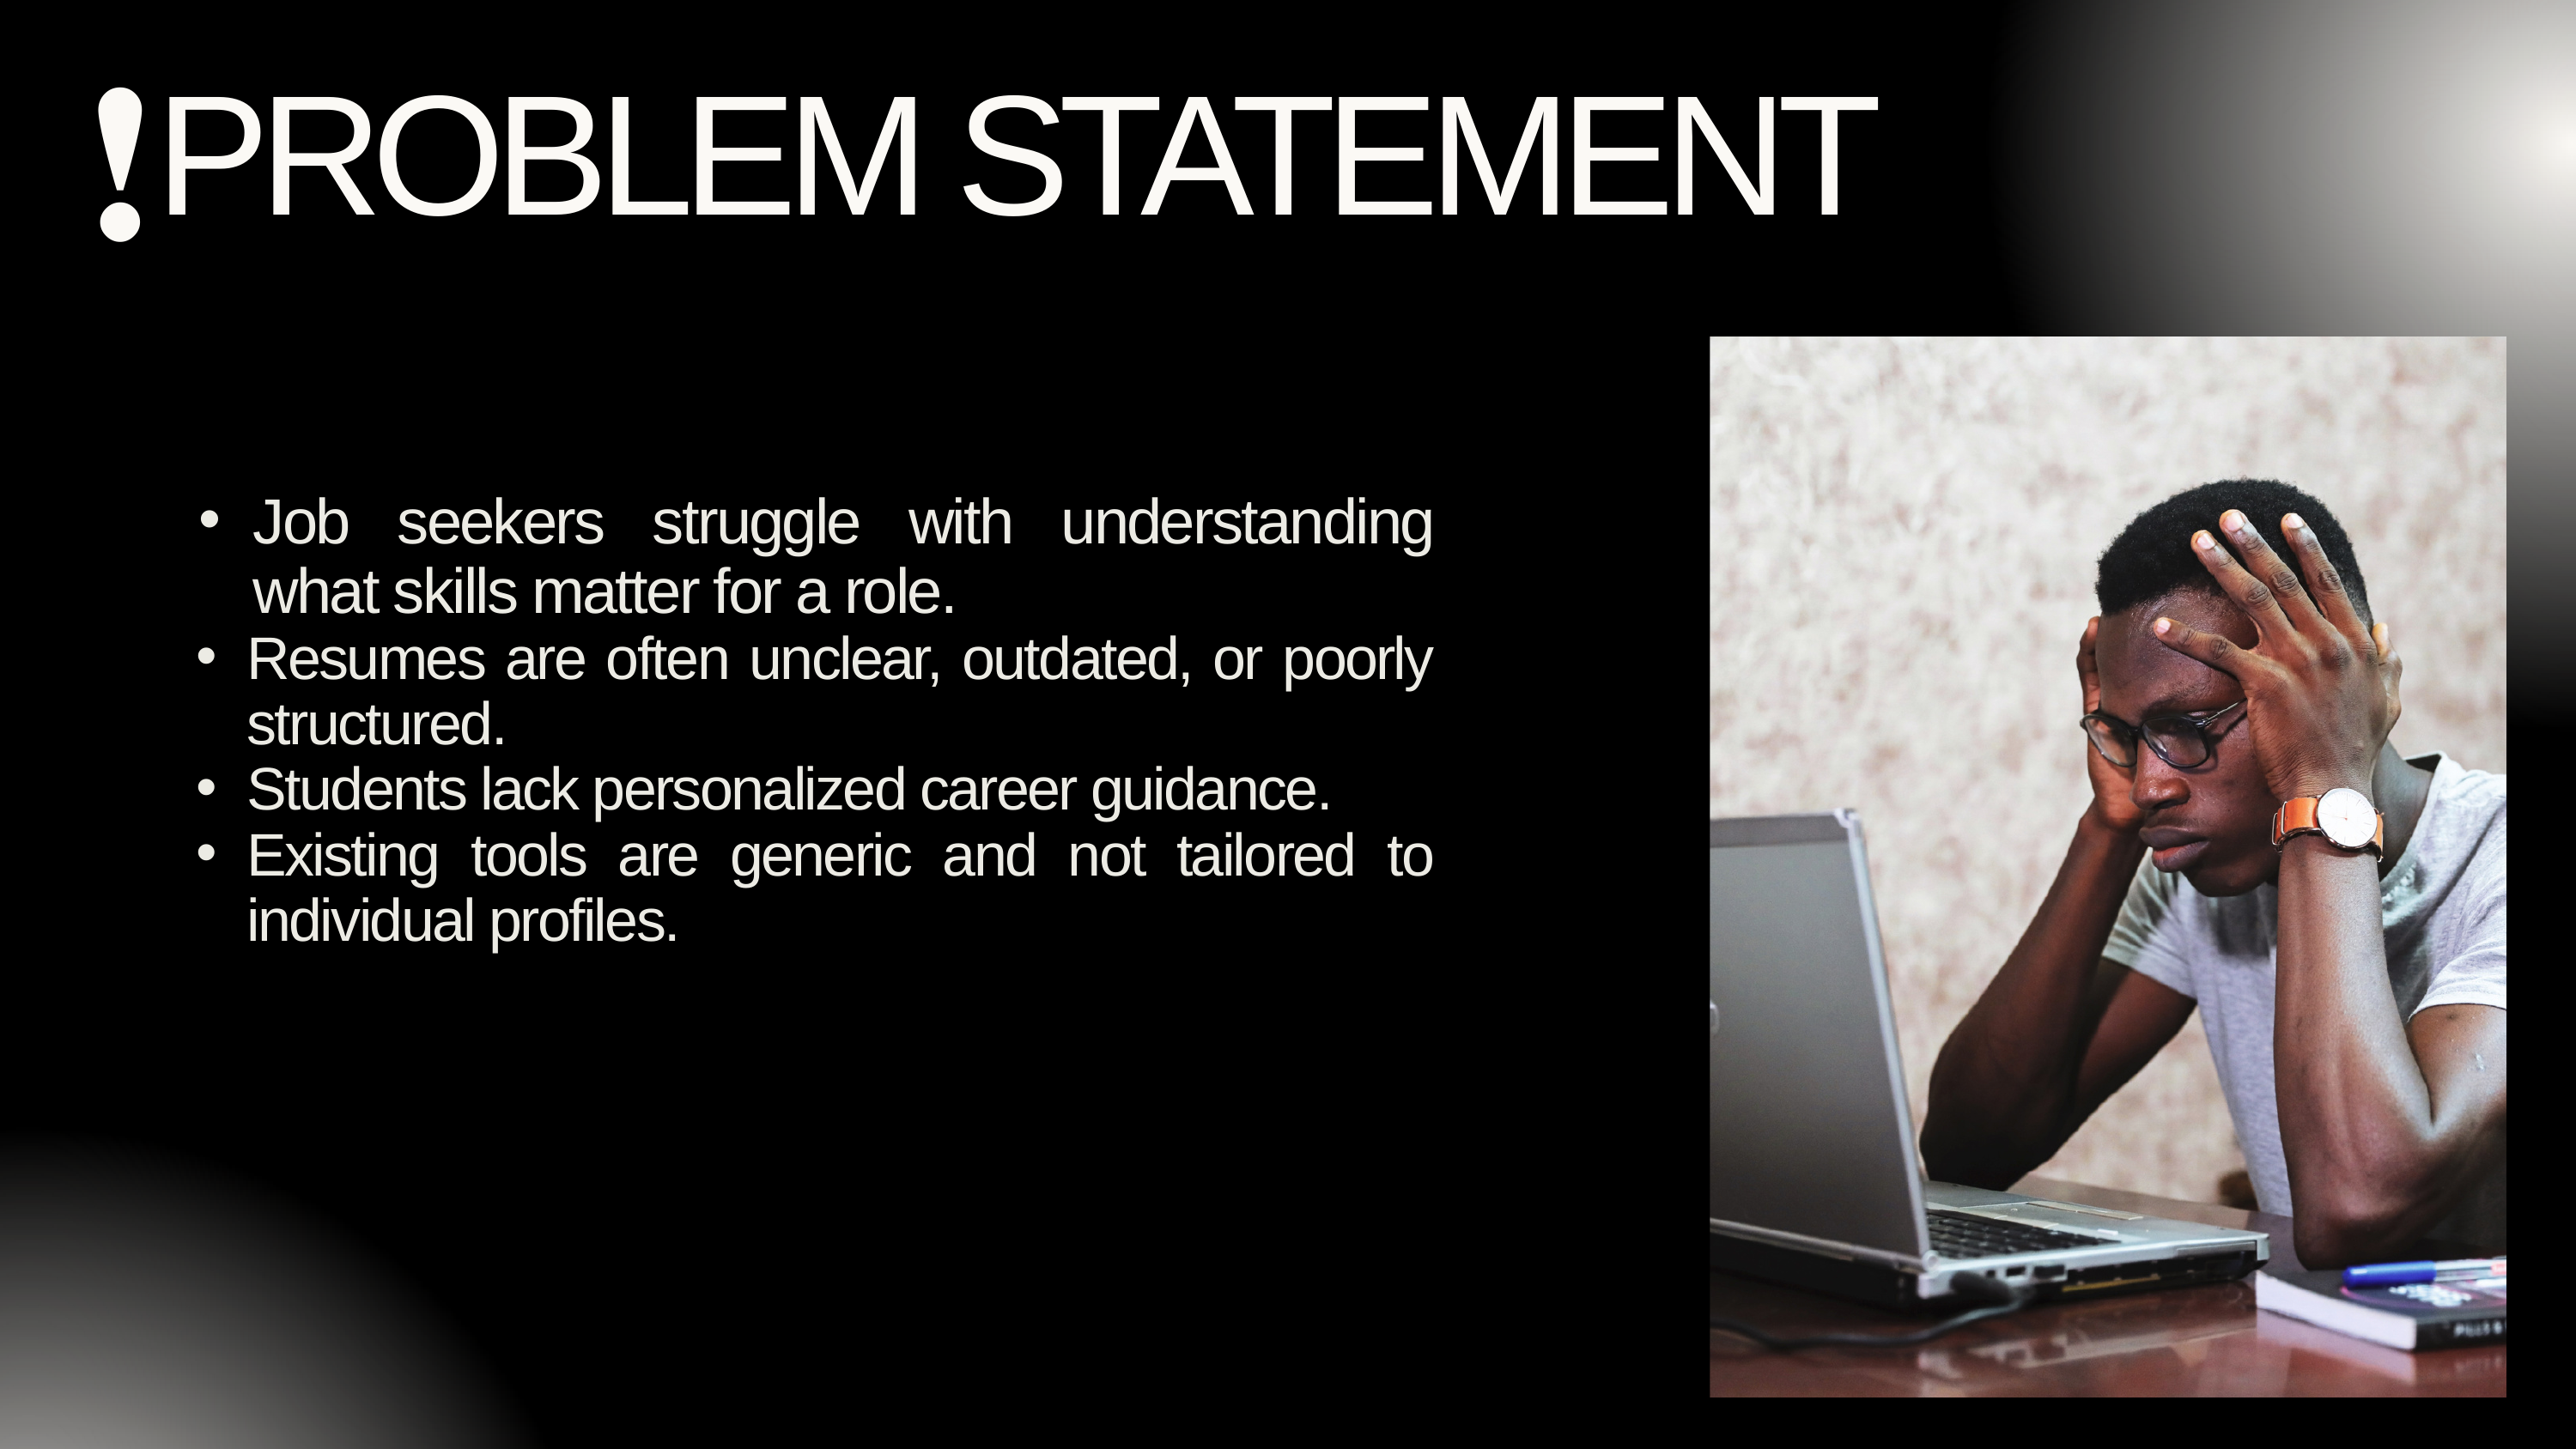

❗PROBLEM STATEMENT

Job seekers struggle with understanding what skills matter for a role.
Resumes are often unclear, outdated, or poorly structured.
Students lack personalized career guidance.
Existing tools are generic and not tailored to individual profiles.